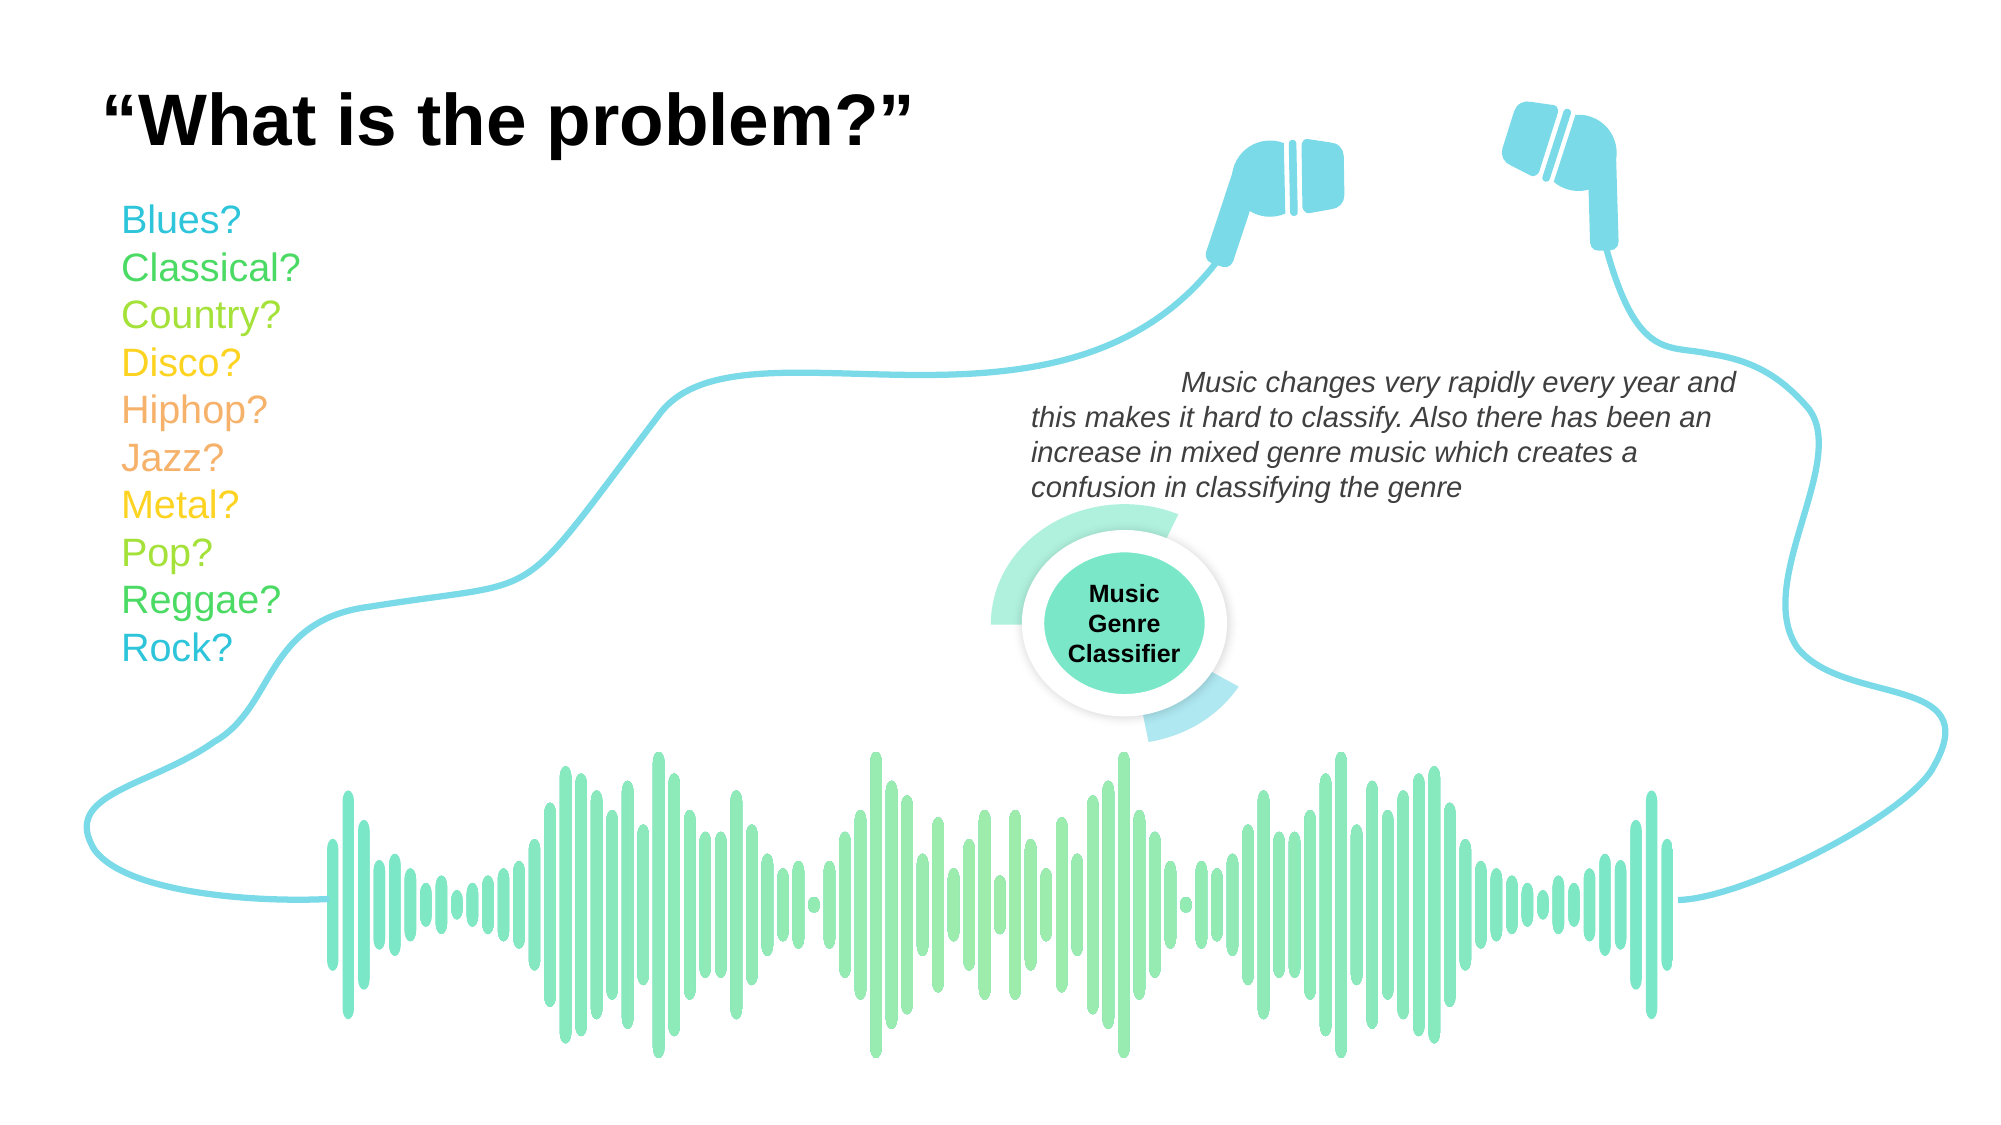

“What is the problem?”

Blues?
Classical?
Country?
Disco?
Hiphop?
Jazz?
Metal?
Pop?
Reggae?
Rock?

	Music changes very rapidly every year and this makes it hard to classify. Also there has been an increase in mixed genre music which creates a confusion in classifying the genre

Music Genre Classifier